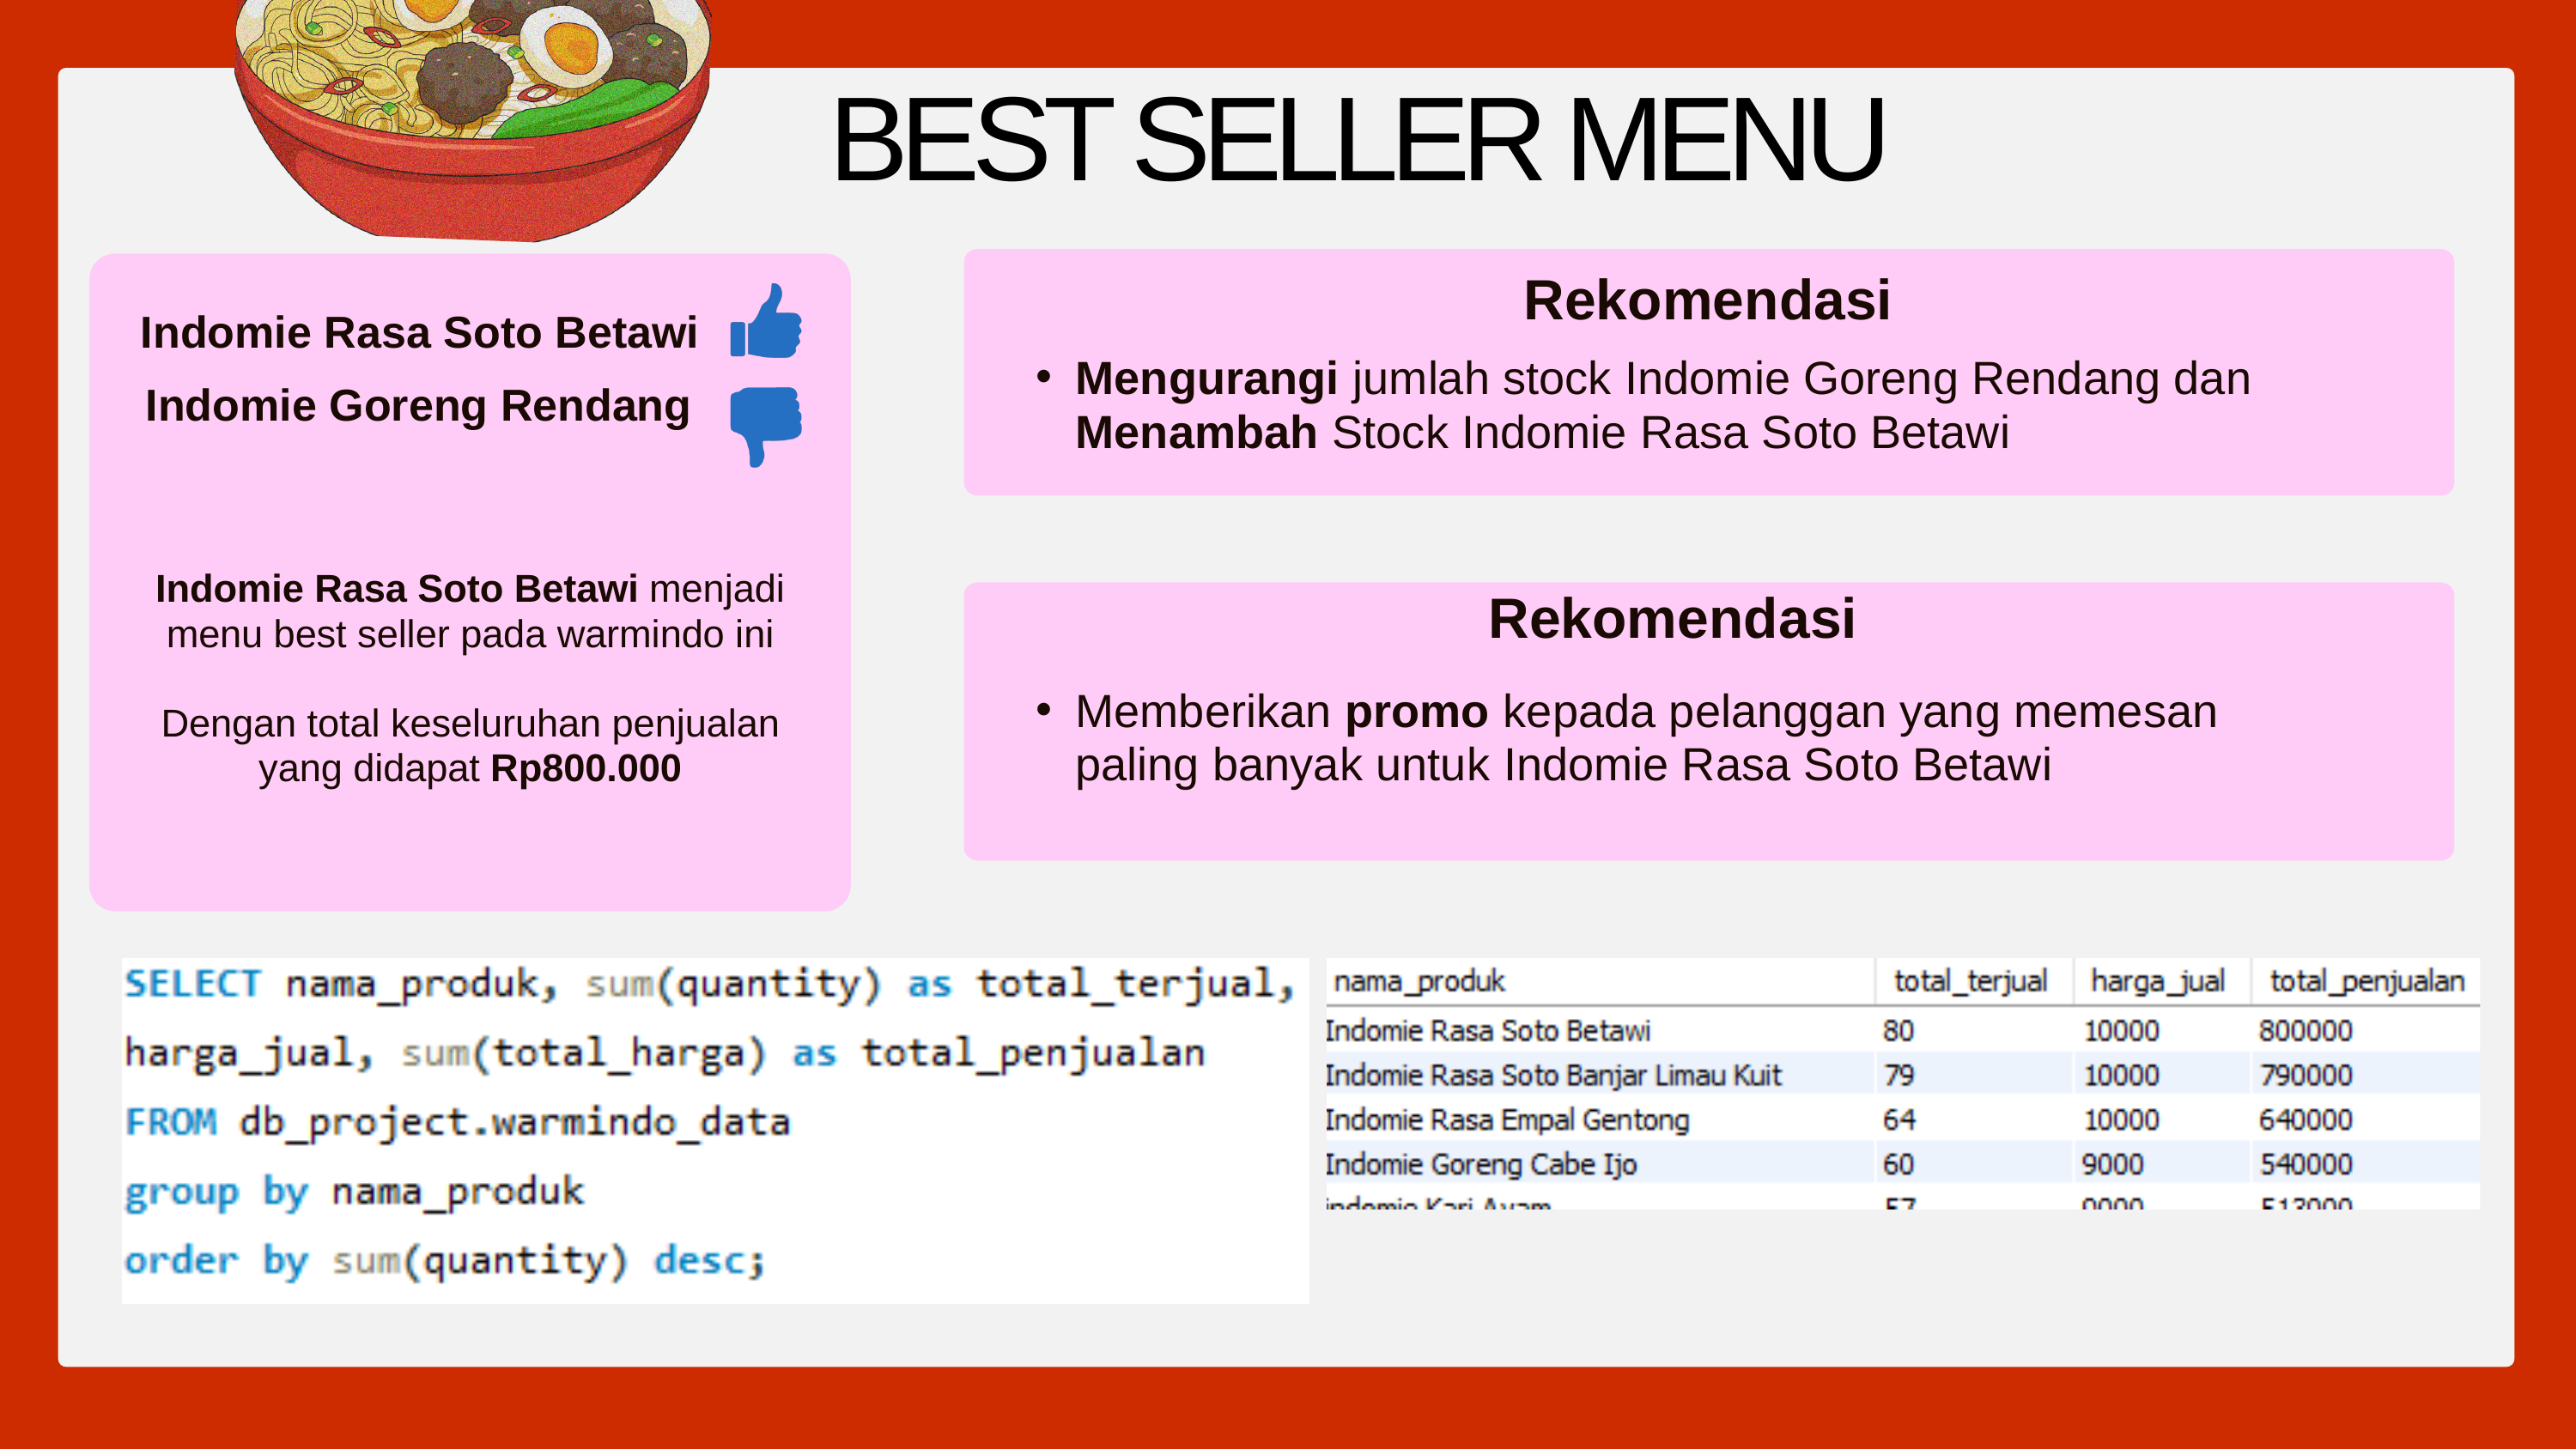

BEST SELLER MENU

Rekomendasi

Indomie Rasa Soto Betawi
Mengurangi jumlah stock Indomie Goreng Rendang dan Menambah Stock Indomie Rasa Soto Betawi
Indomie Goreng Rendang

Indomie Rasa Soto Betawi menjadi menu best seller pada warmindo ini

Rekomendasi
Memberikan promo kepada pelanggan yang memesan paling banyak untuk Indomie Rasa Soto Betawi
Dengan total keseluruhan penjualan yang didapat Rp800.000